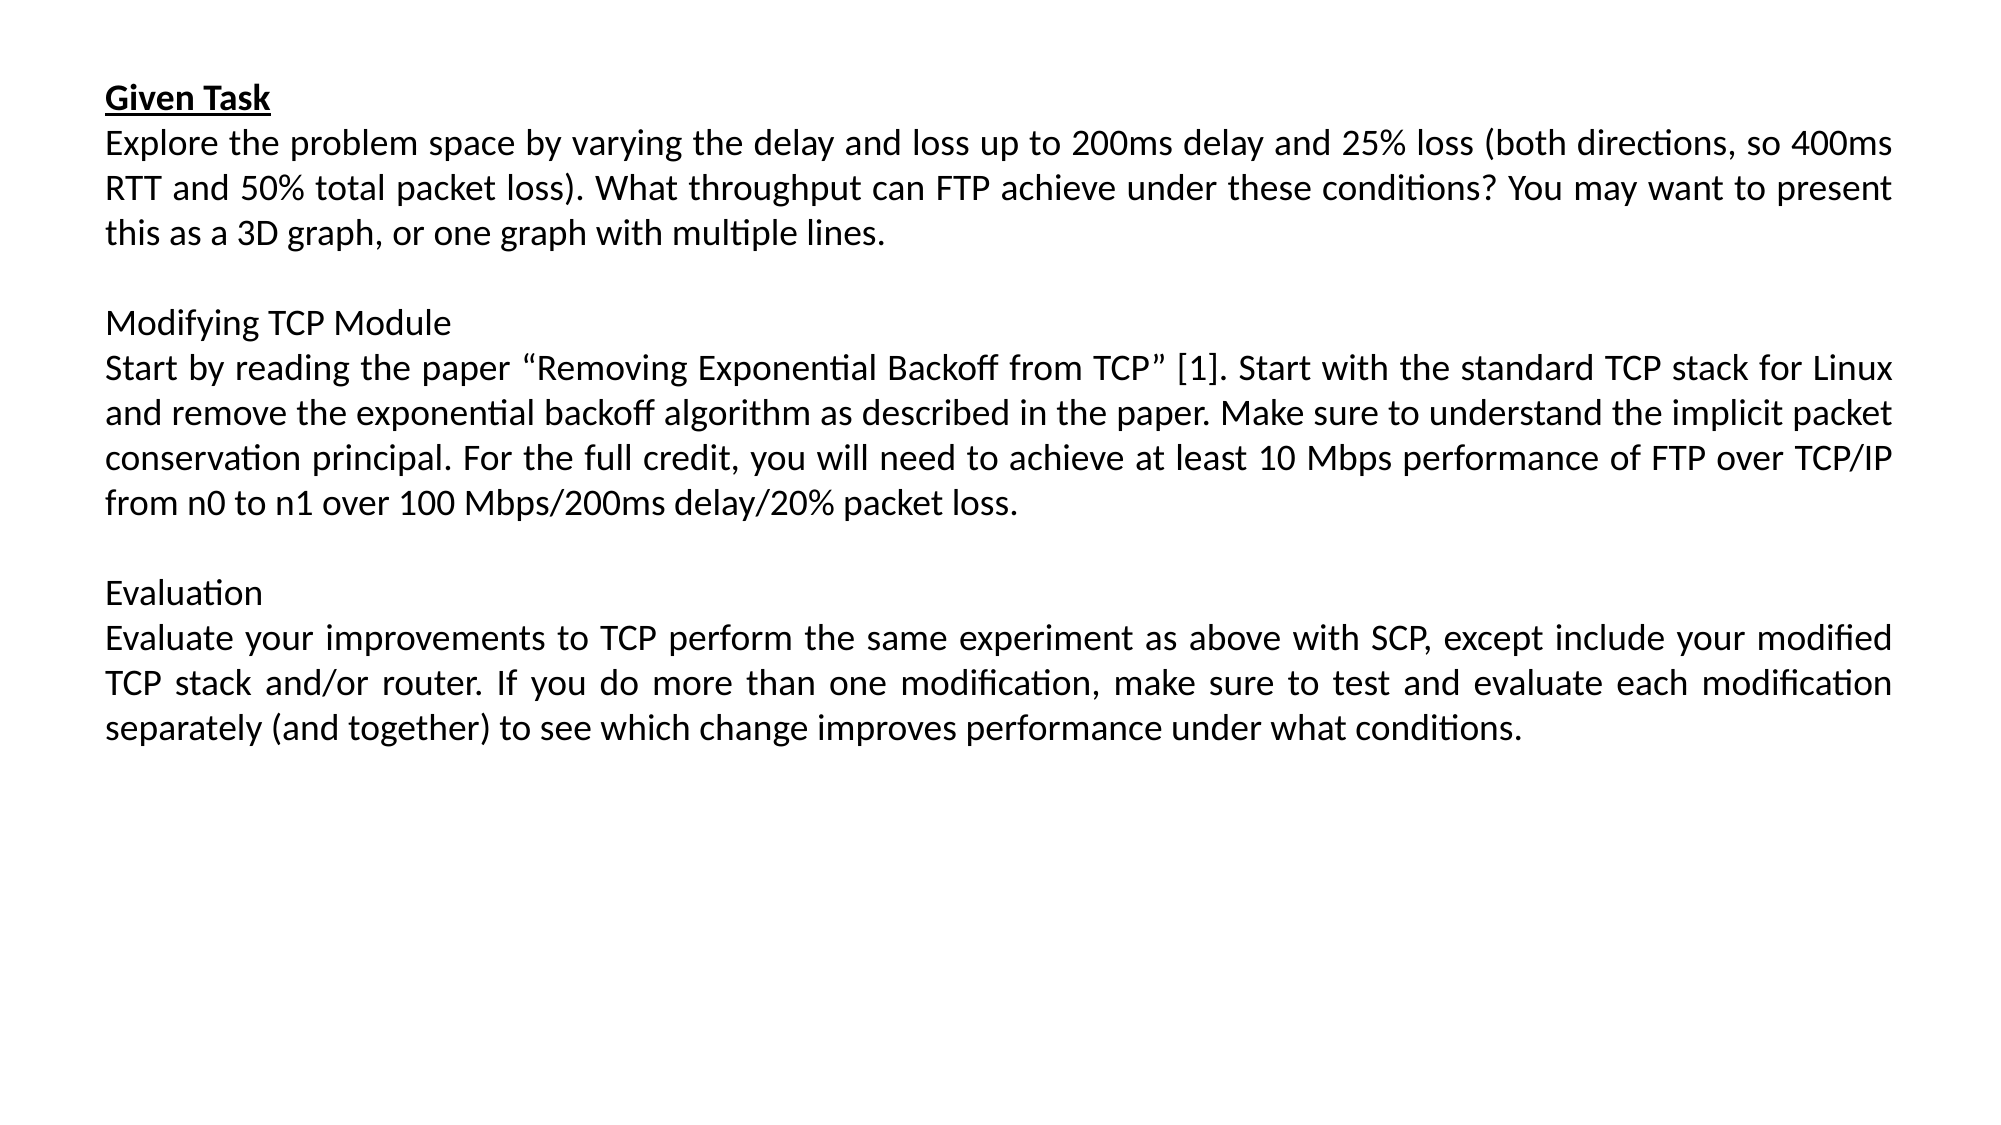

Given Task
Explore the problem space by varying the delay and loss up to 200ms delay and 25% loss (both directions, so 400ms RTT and 50% total packet loss). What throughput can FTP achieve under these conditions? You may want to present this as a 3D graph, or one graph with multiple lines.

Modifying TCP Module
Start by reading the paper “Removing Exponential Backoff from TCP” [1]. Start with the standard TCP stack for Linux and remove the exponential backoff algorithm as described in the paper. Make sure to understand the implicit packet conservation principal. For the full credit, you will need to achieve at least 10 Mbps performance of FTP over TCP/IP from n0 to n1 over 100 Mbps/200ms delay/20% packet loss.

Evaluation
Evaluate your improvements to TCP perform the same experiment as above with SCP, except include your modified TCP stack and/or router. If you do more than one modification, make sure to test and evaluate each modification separately (and together) to see which change improves performance under what conditions.